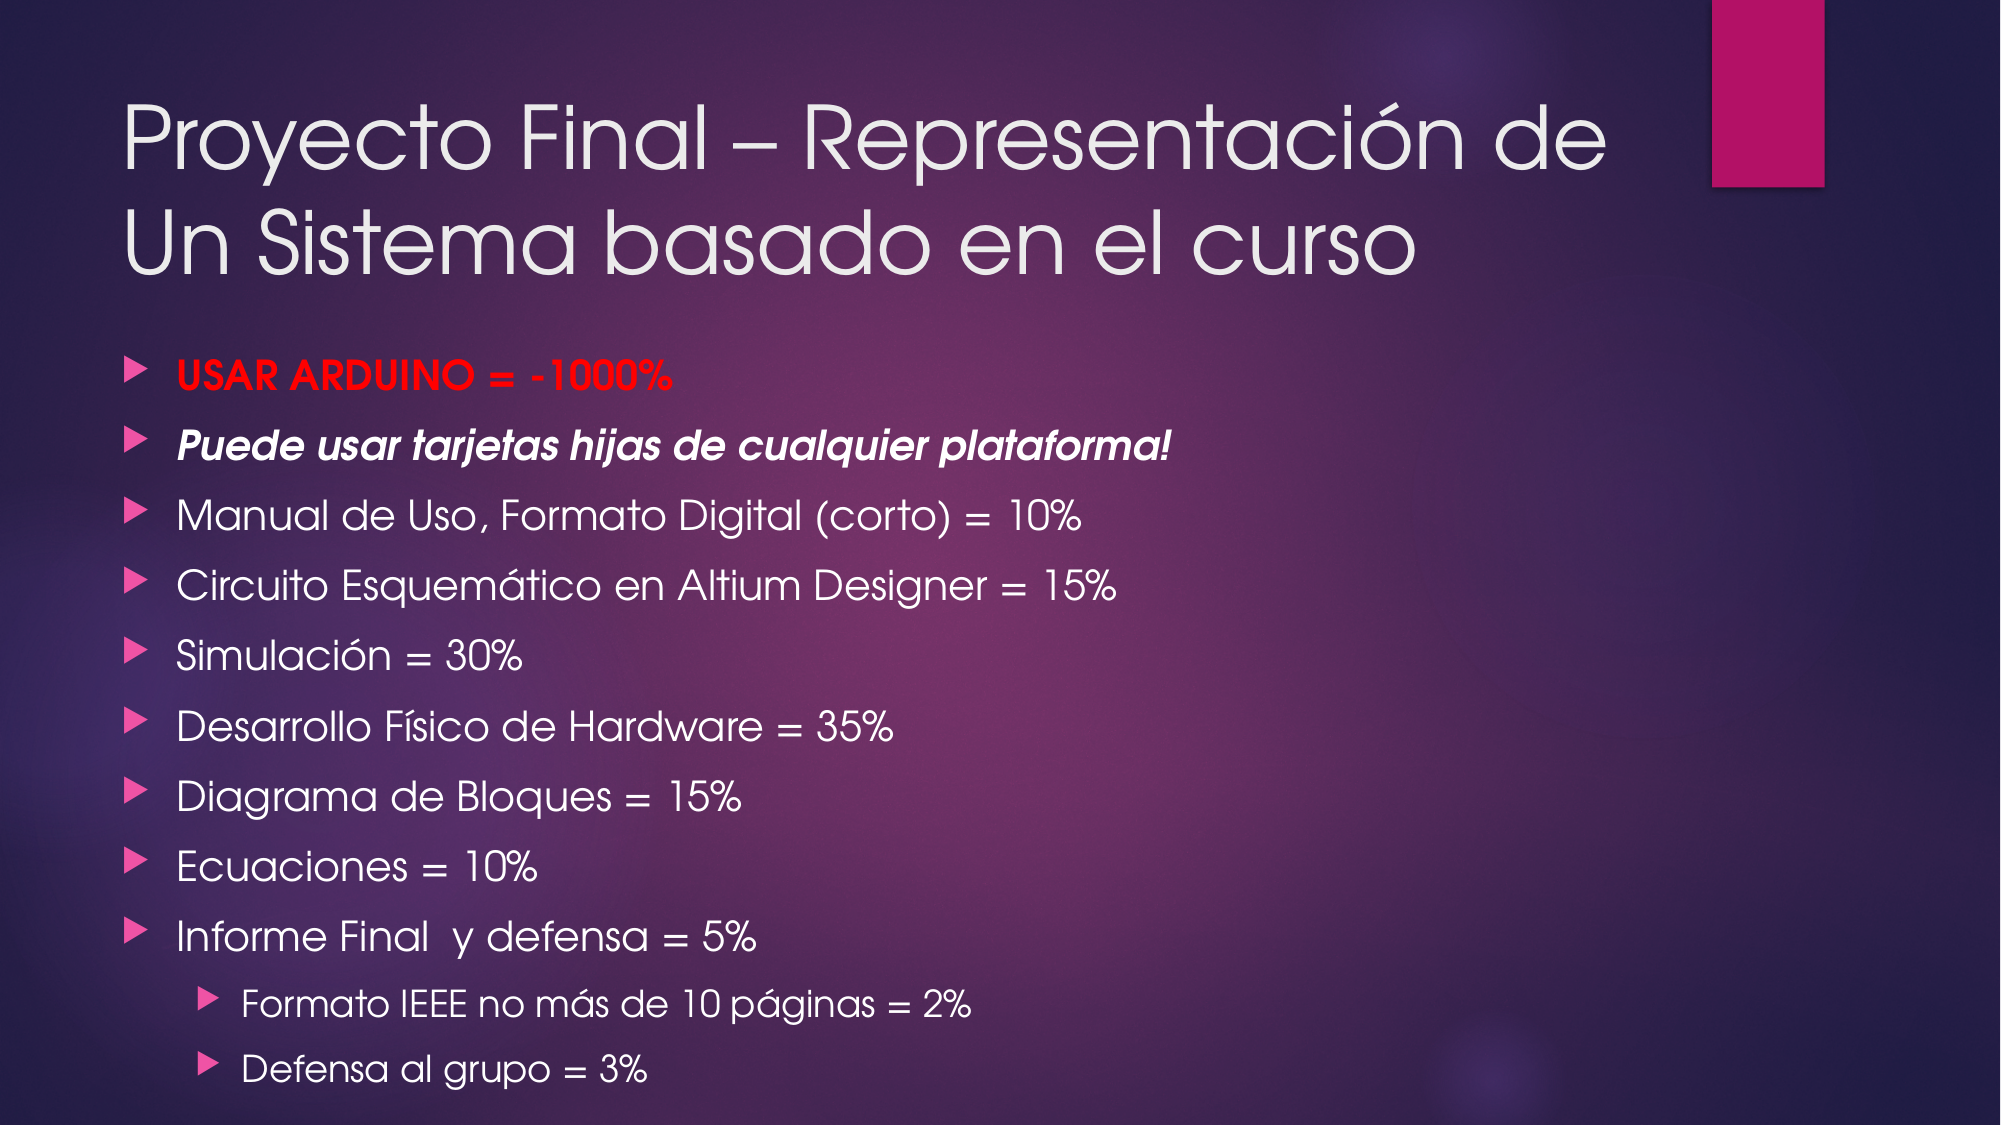

# Proyecto Final – Representación de Un Sistema basado en el curso
USAR ARDUINO = -1000%
Puede usar tarjetas hijas de cualquier plataforma!
Manual de Uso, Formato Digital (corto) = 10%
Circuito Esquemático en Altium Designer = 15%
Simulación = 30%
Desarrollo Físico de Hardware = 35%
Diagrama de Bloques = 15%
Ecuaciones = 10%
Informe Final  y defensa = 5%
Formato IEEE no más de 10 páginas = 2%
Defensa al grupo = 3%